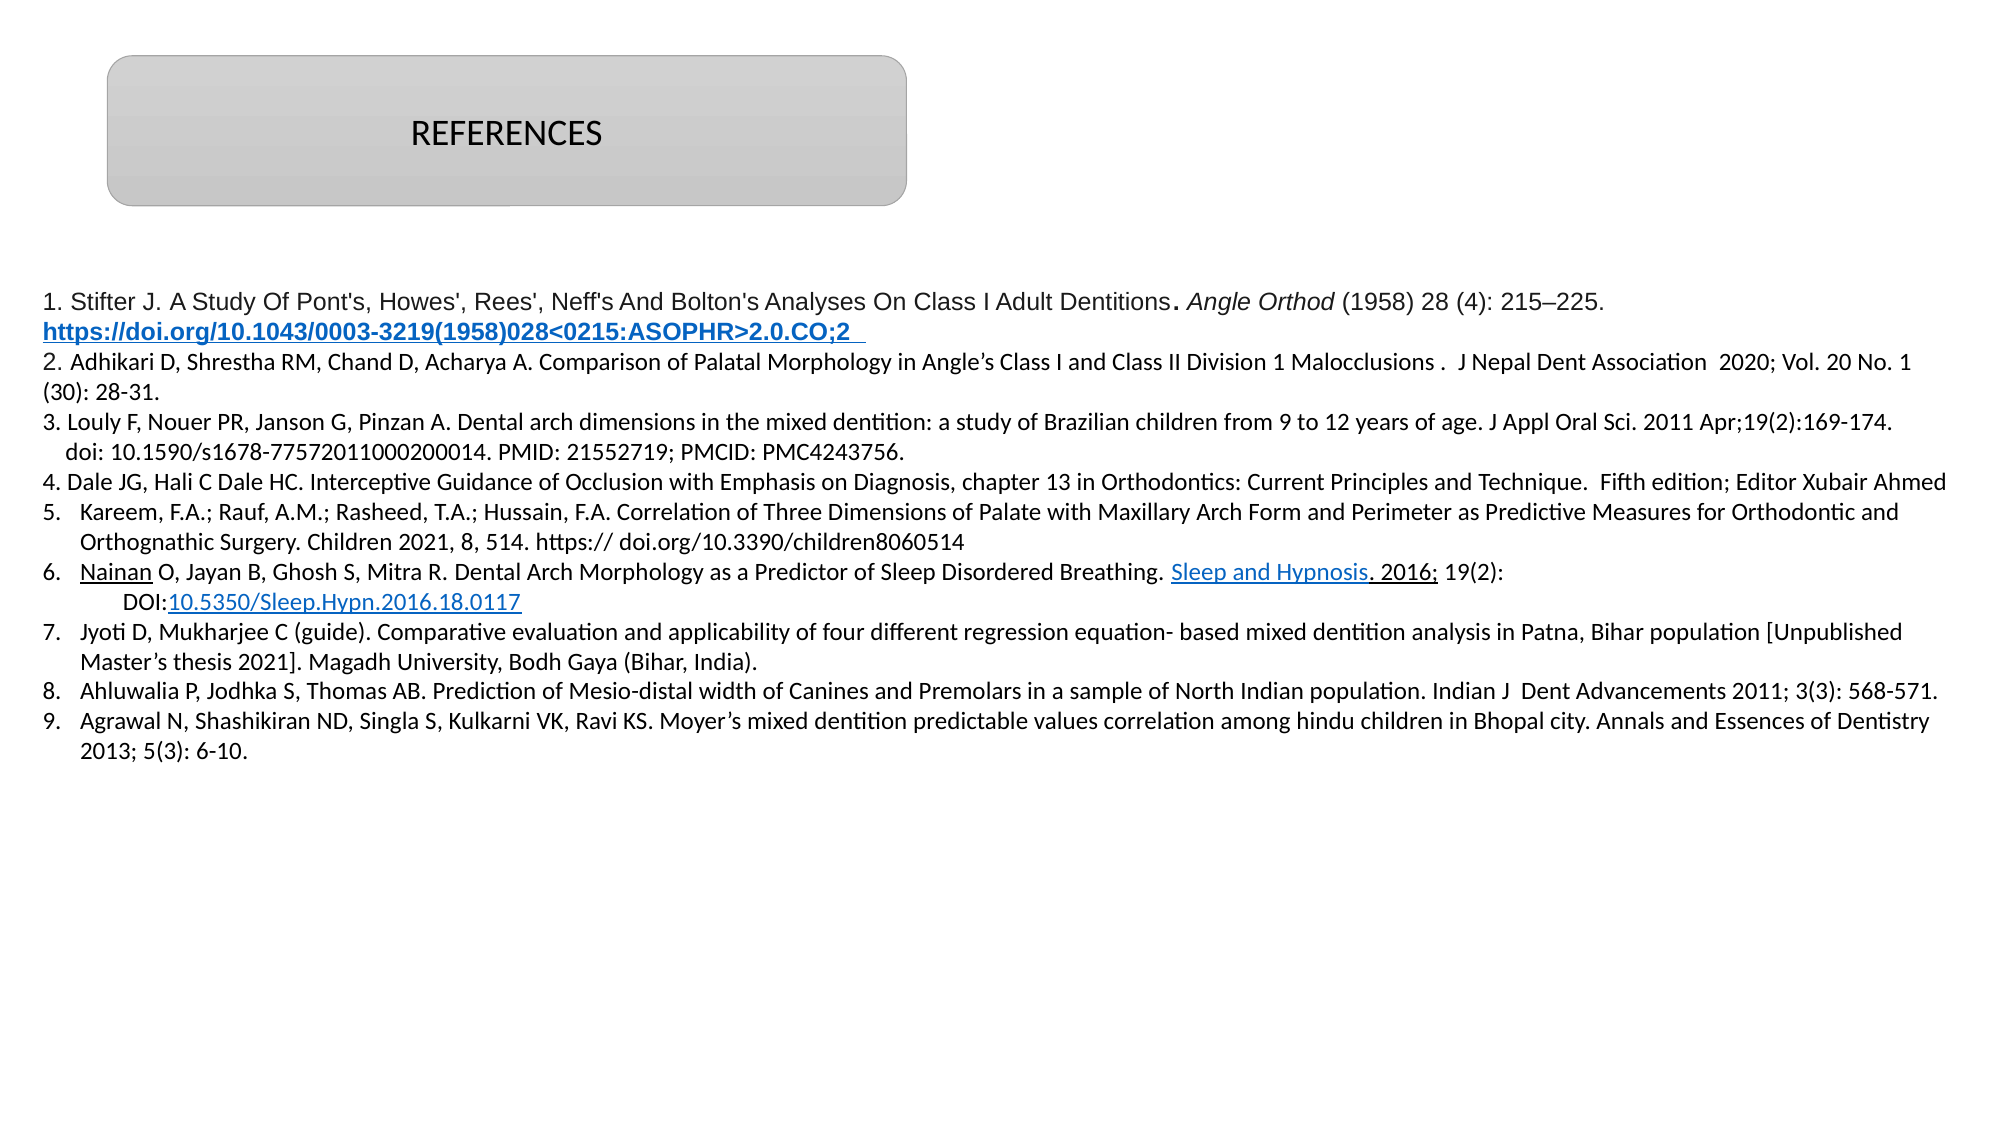

REFERENCES
1. Stifter J. A Study Of Pont's, Howes', Rees', Neff's And Bolton's Analyses On Class I Adult Dentitions. Angle Orthod (1958) 28 (4): 215–225.
https://doi.org/10.1043/0003-3219(1958)028<0215:ASOPHR>2.0.CO;2
2. Adhikari D, Shrestha RM, Chand D, Acharya A. Comparison of Palatal Morphology in Angle’s Class I and Class II Division 1 Malocclusions .  J Nepal Dent Association  2020; Vol. 20 No. 1 (30): 28-31.
3. Louly F, Nouer PR, Janson G, Pinzan A. Dental arch dimensions in the mixed dentition: a study of Brazilian children from 9 to 12 years of age. J Appl Oral Sci. 2011 Apr;19(2):169-174.
    doi: 10.1590/s1678-77572011000200014. PMID: 21552719; PMCID: PMC4243756.
4. Dale JG, Hali C Dale HC. Interceptive Guidance of Occlusion with Emphasis on Diagnosis, chapter 13 in Orthodontics: Current Principles and Technique.  Fifth edition; Editor Xubair Ahmed
Kareem, F.A.; Rauf, A.M.; Rasheed, T.A.; Hussain, F.A. Correlation of Three Dimensions of Palate with Maxillary Arch Form and Perimeter as Predictive Measures for Orthodontic and Orthognathic Surgery. Children 2021, 8, 514. https:// doi.org/10.3390/children8060514
Nainan O, Jayan B, Ghosh S, Mitra R. Dental Arch Morphology as a Predictor of Sleep Disordered Breathing. Sleep and Hypnosis. 2016; 19(2):
              DOI:10.5350/Sleep.Hypn.2016.18.0117
Jyoti D, Mukharjee C (guide). Comparative evaluation and applicability of four different regression equation- based mixed dentition analysis in Patna, Bihar population [Unpublished Master’s thesis 2021]. Magadh University, Bodh Gaya (Bihar, India).
Ahluwalia P, Jodhka S, Thomas AB. Prediction of Mesio-distal width of Canines and Premolars in a sample of North Indian population. Indian J  Dent Advancements 2011; 3(3): 568-571.
Agrawal N, Shashikiran ND, Singla S, Kulkarni VK, Ravi KS. Moyer’s mixed dentition predictable values correlation among hindu children in Bhopal city. Annals and Essences of Dentistry 2013; 5(3): 6-10.